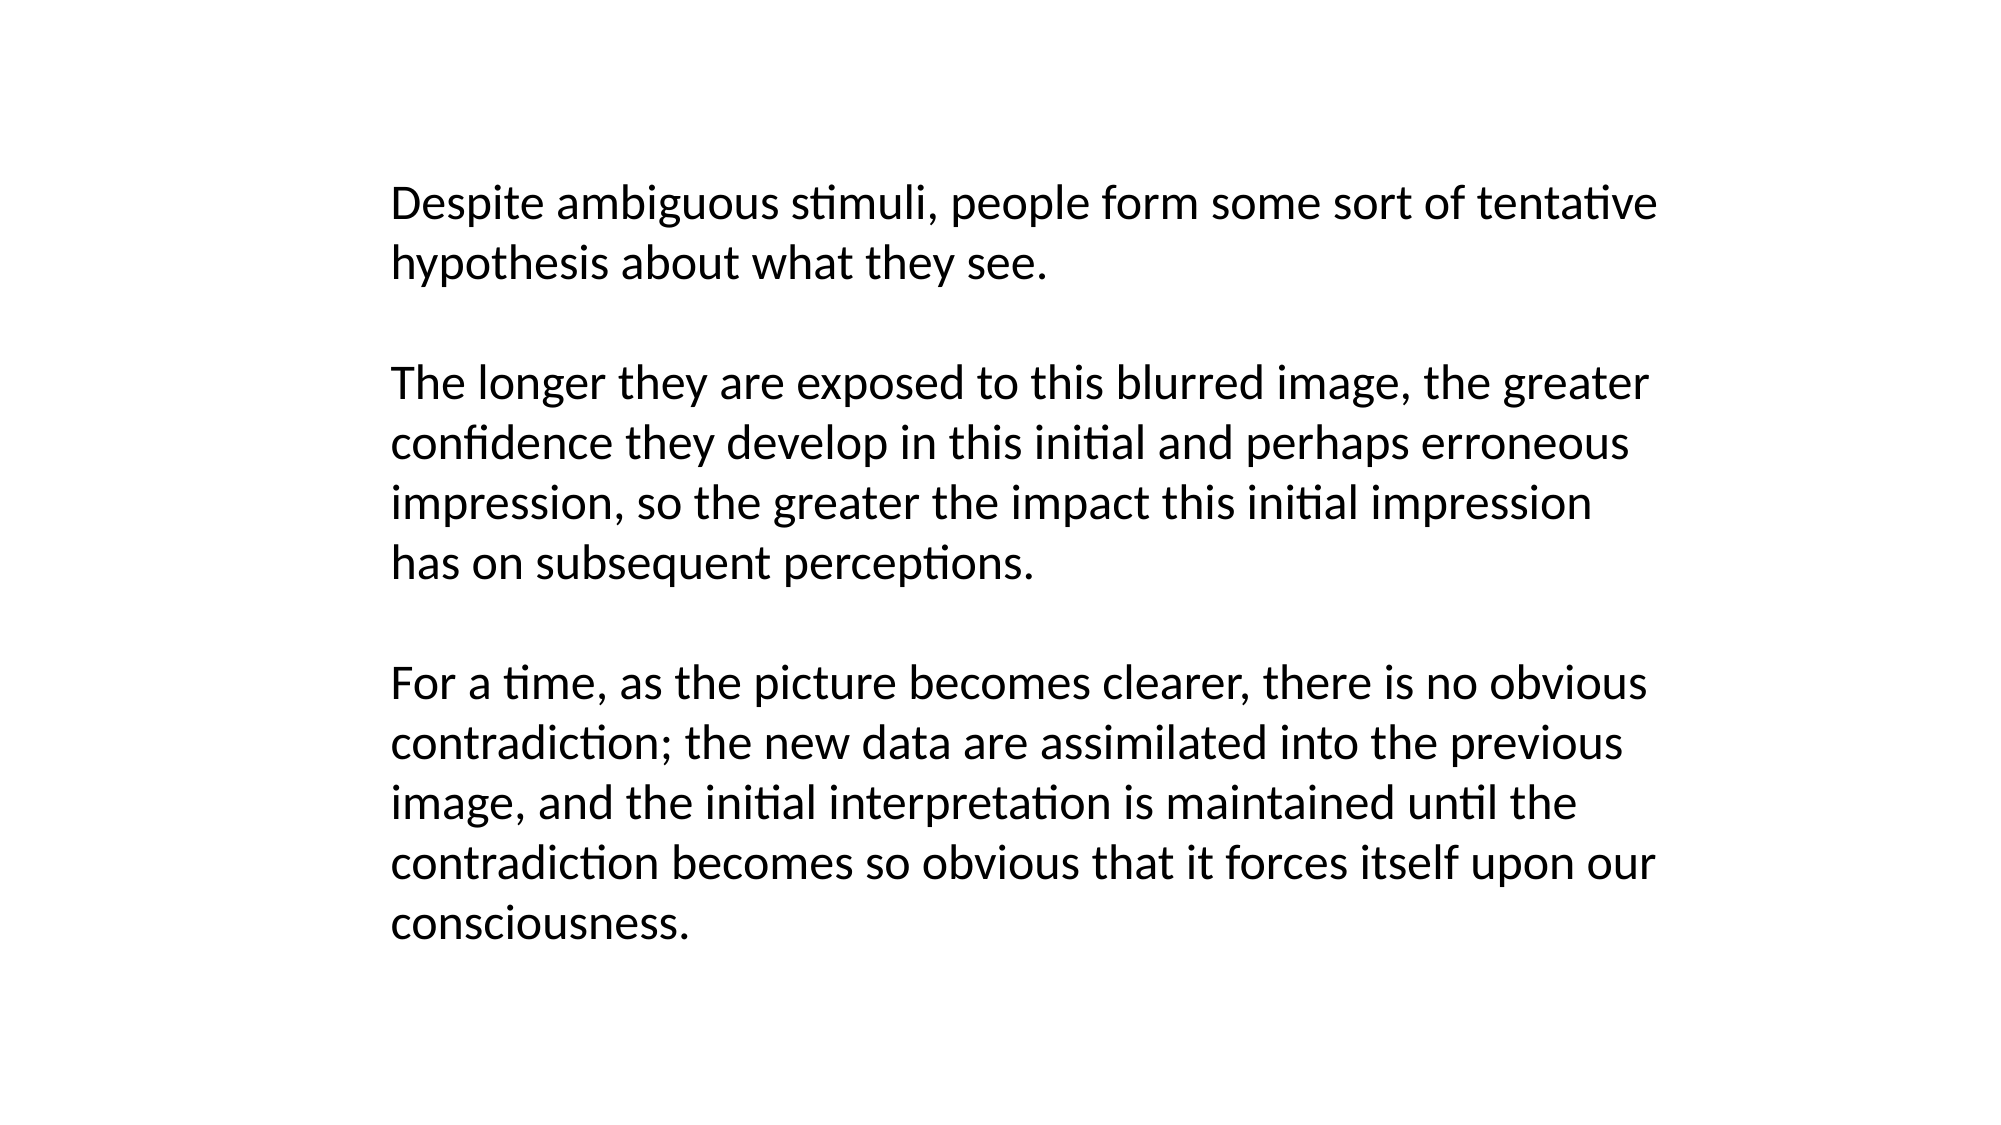

Despite ambiguous stimuli, people form some sort of tentative hypothesis about what they see.

The longer they are exposed to this blurred image, the greater confidence they develop in this initial and perhaps erroneous impression, so the greater the impact this initial impression has on subsequent perceptions.

For a time, as the picture becomes clearer, there is no obvious contradiction; the new data are assimilated into the previous image, and the initial interpretation is maintained until the contradiction becomes so obvious that it forces itself upon our consciousness.